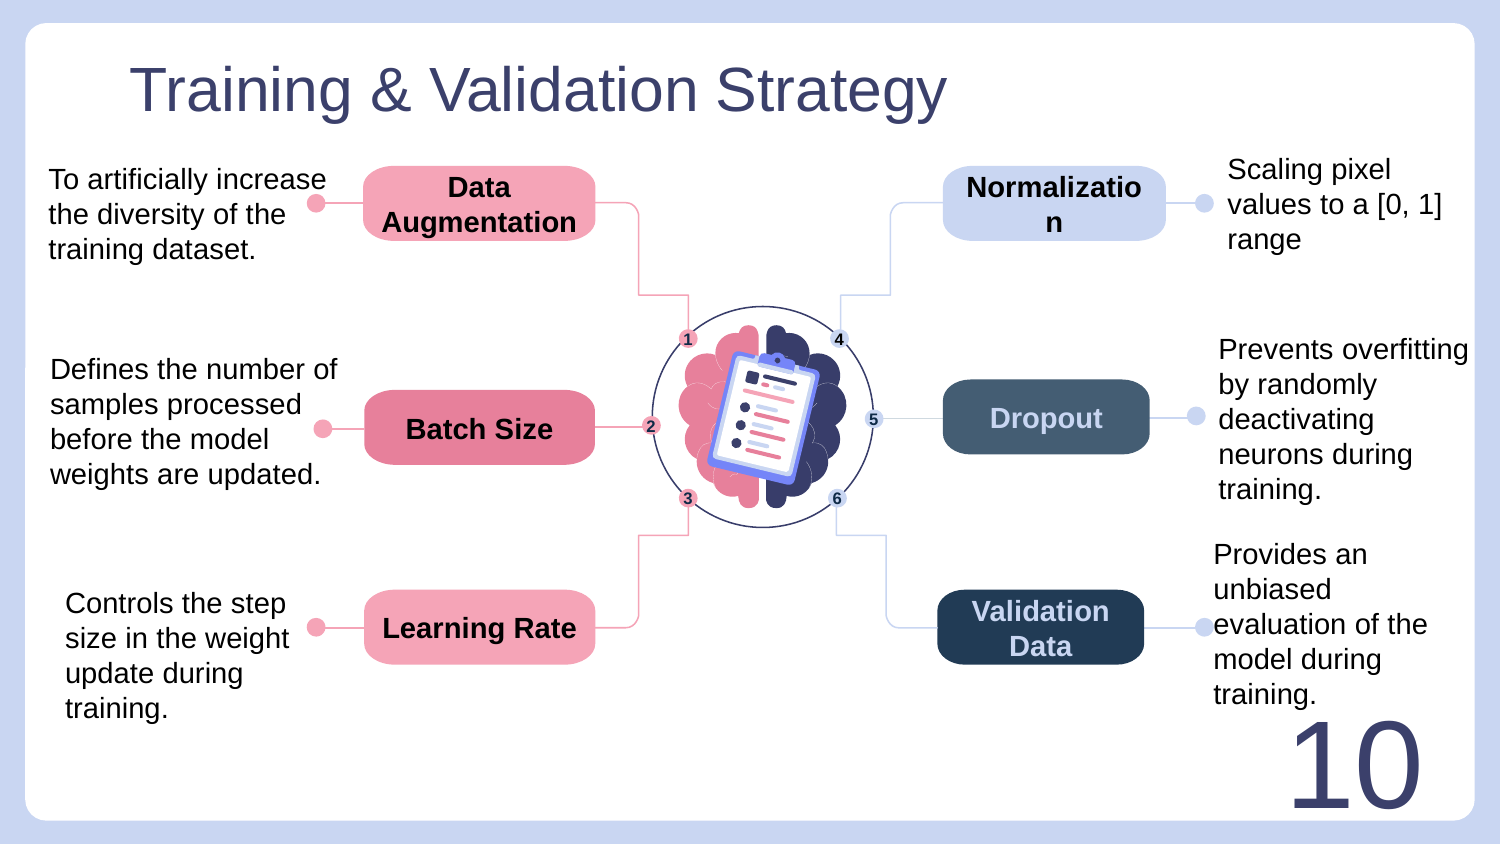

# Training & Validation Strategy
Scaling pixel values to a [0, 1] range
To artificially increase the diversity of the training dataset.
Data Augmentation

1
Normalization

4

Dropout

Batch Size

3

Learning Rate

6

Validation Data

Defines the number of samples processed before the model weights are updated.
Prevents overfitting by randomly deactivating neurons during training.
5
2

Provides an unbiased evaluation of the model during training.
Controls the step size in the weight update during training.
10